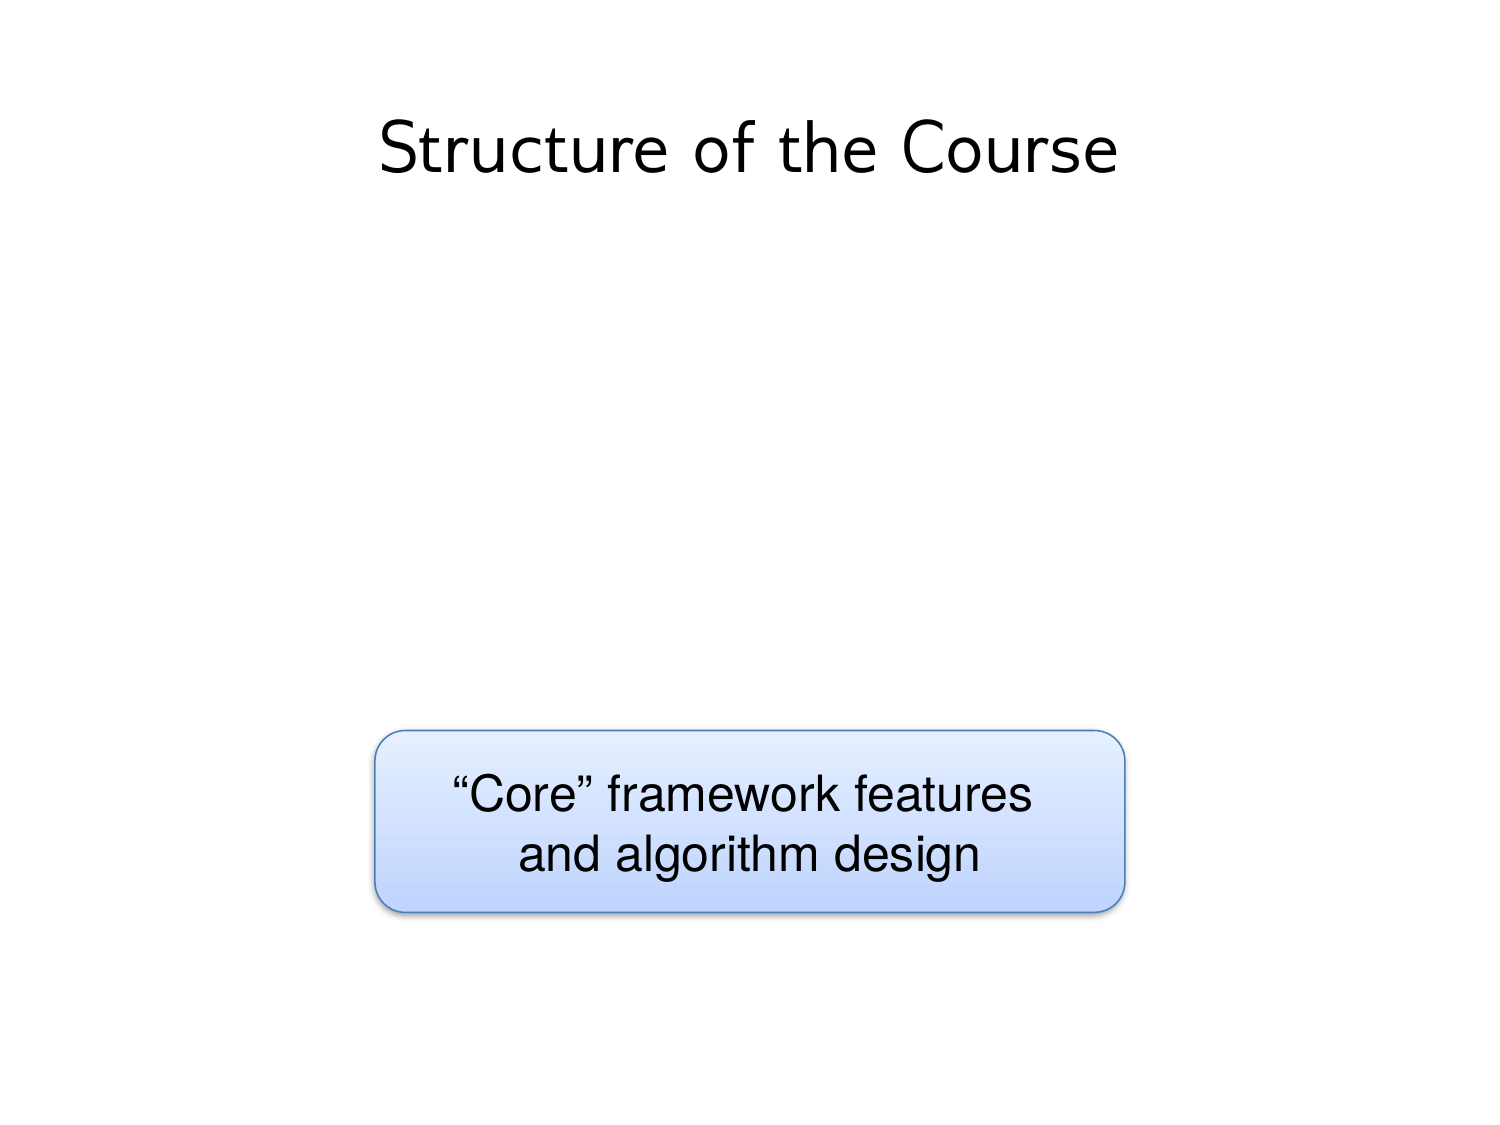

Structure of the Course
“Core” framework features
and algorithm design